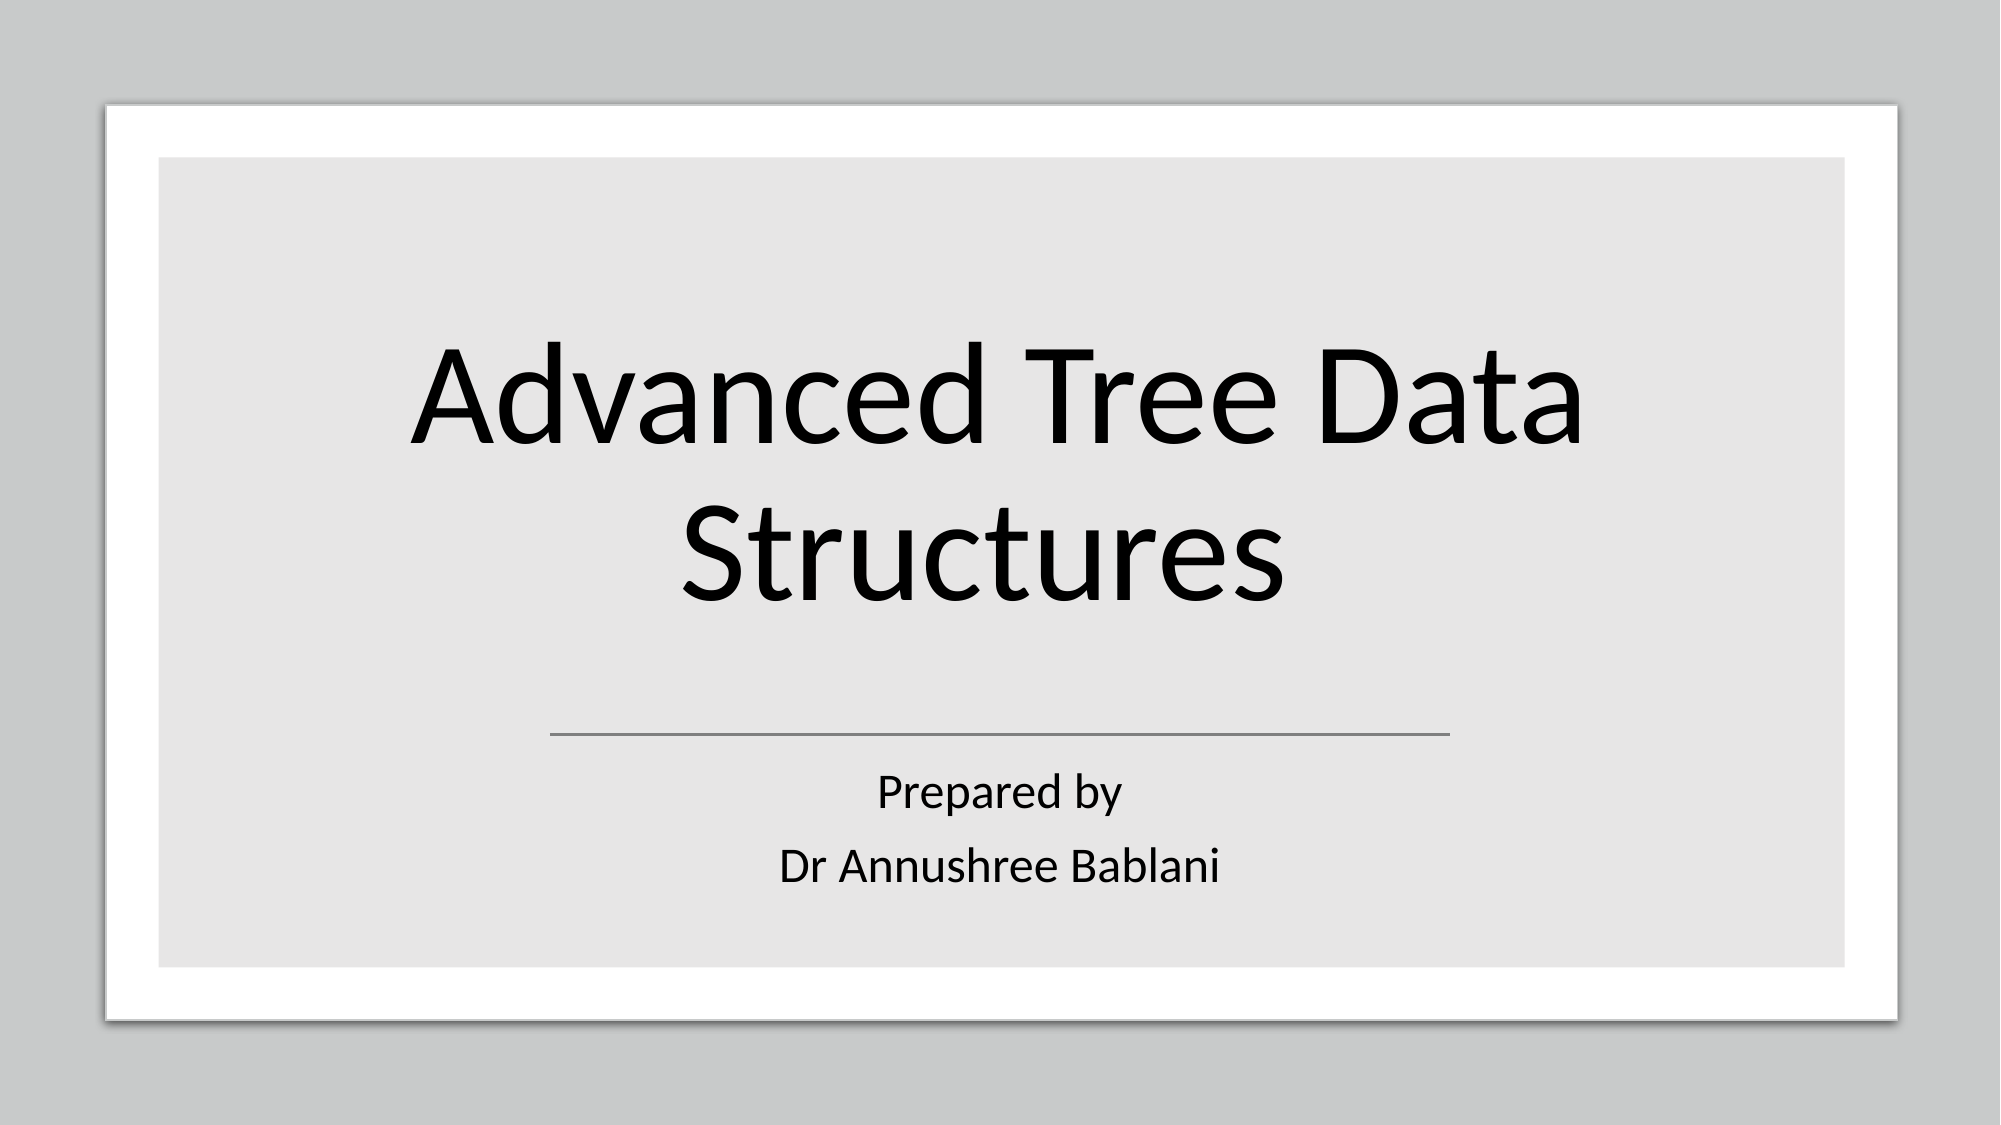

# Advanced Tree Data Structures
Prepared by
Dr Annushree Bablani